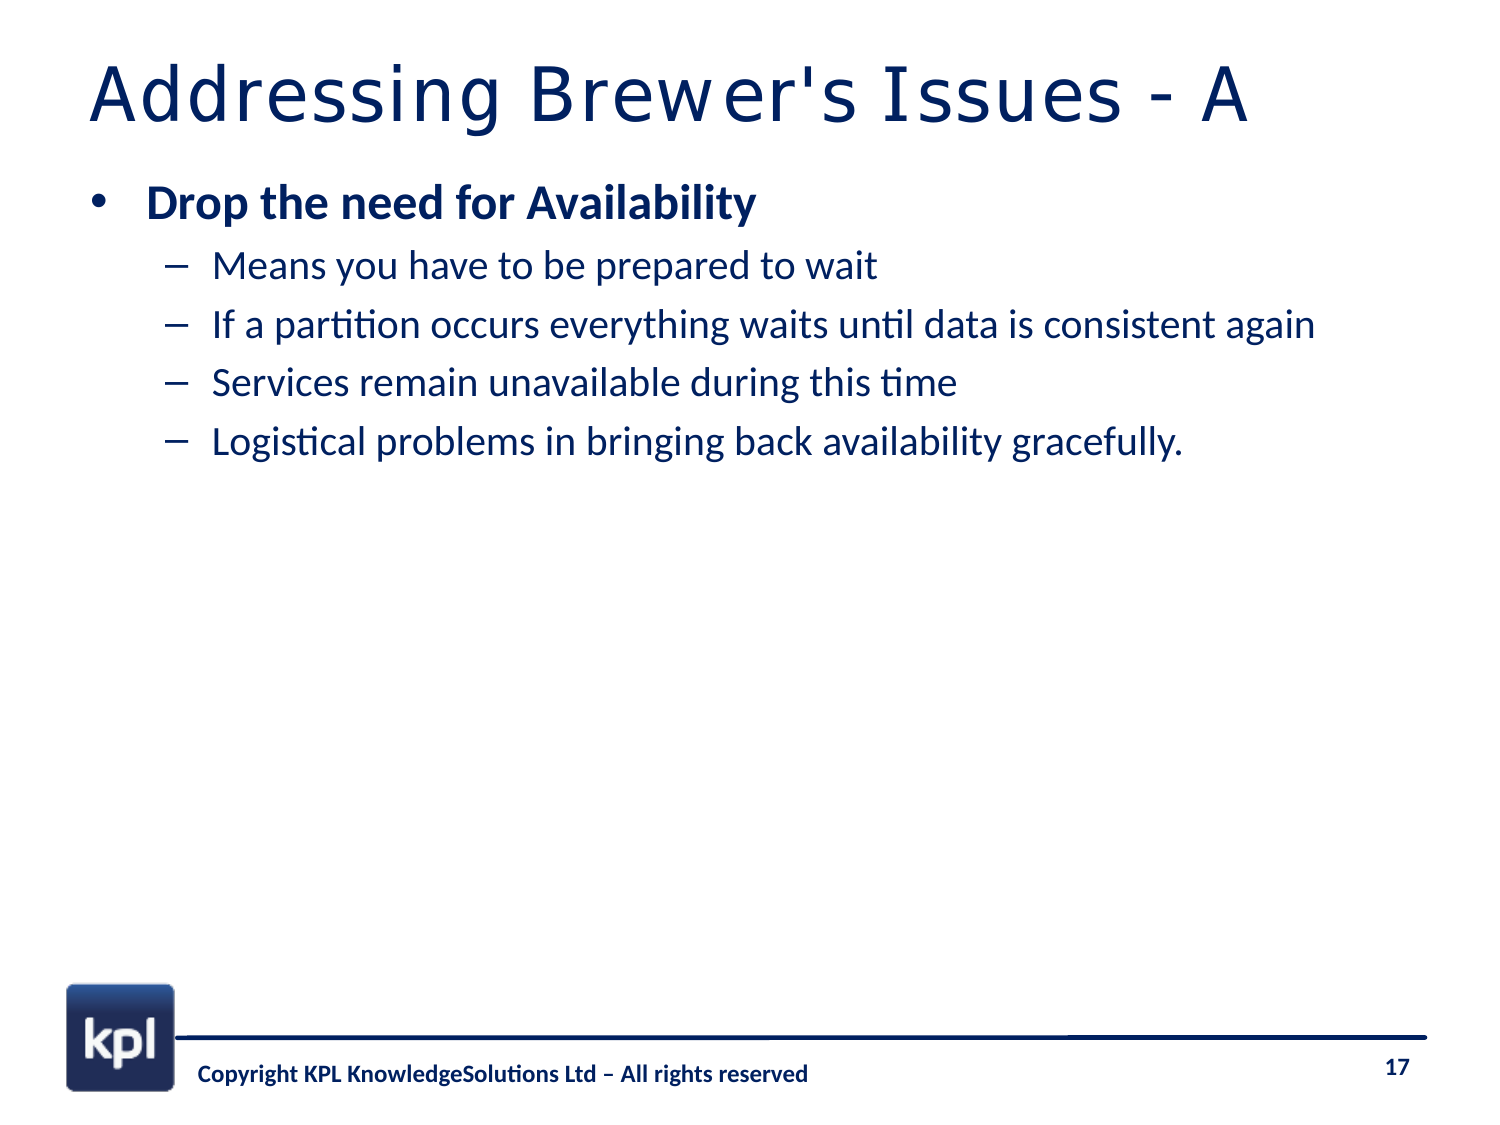

# Addressing Brewer's Issues - A
Drop the need for Availability
Means you have to be prepared to wait
If a partition occurs everything waits until data is consistent again
Services remain unavailable during this time
Logistical problems in bringing back availability gracefully.
Copyright KPL KnowledgeSolutions Ltd – All rights reserved
17